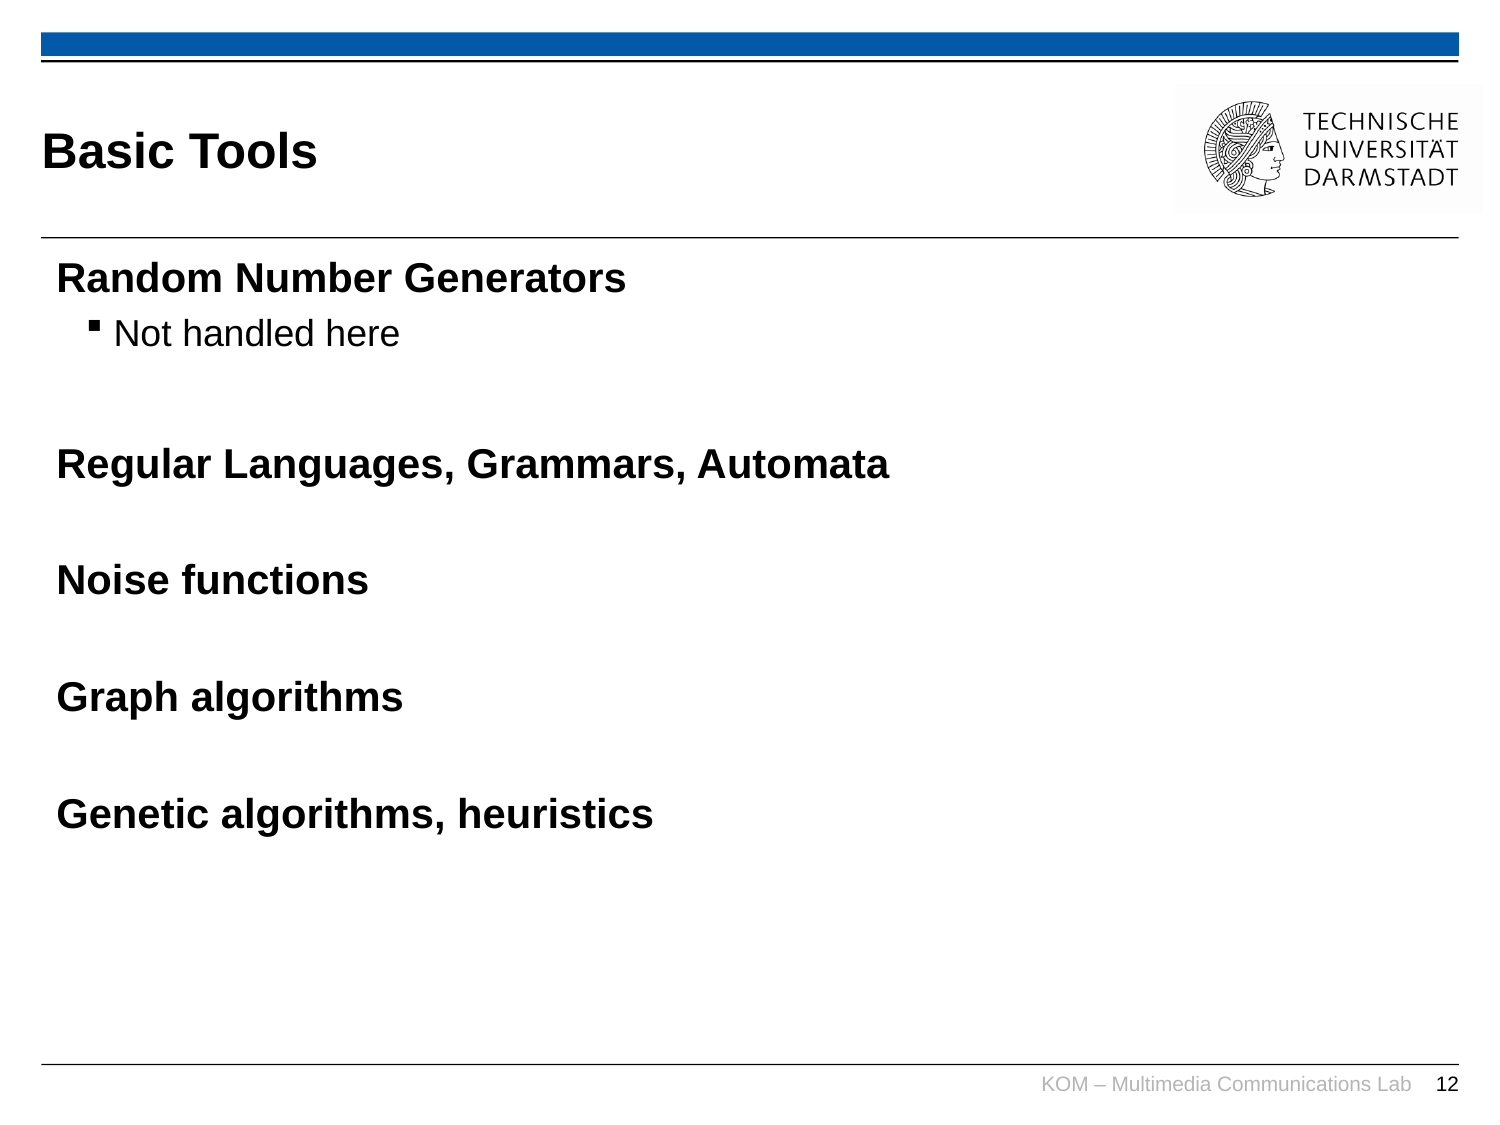

# Basic Tools
Random Number Generators
Not handled here

Regular Languages, Grammars, Automata

Noise functions

Graph algorithms

Genetic algorithms, heuristics